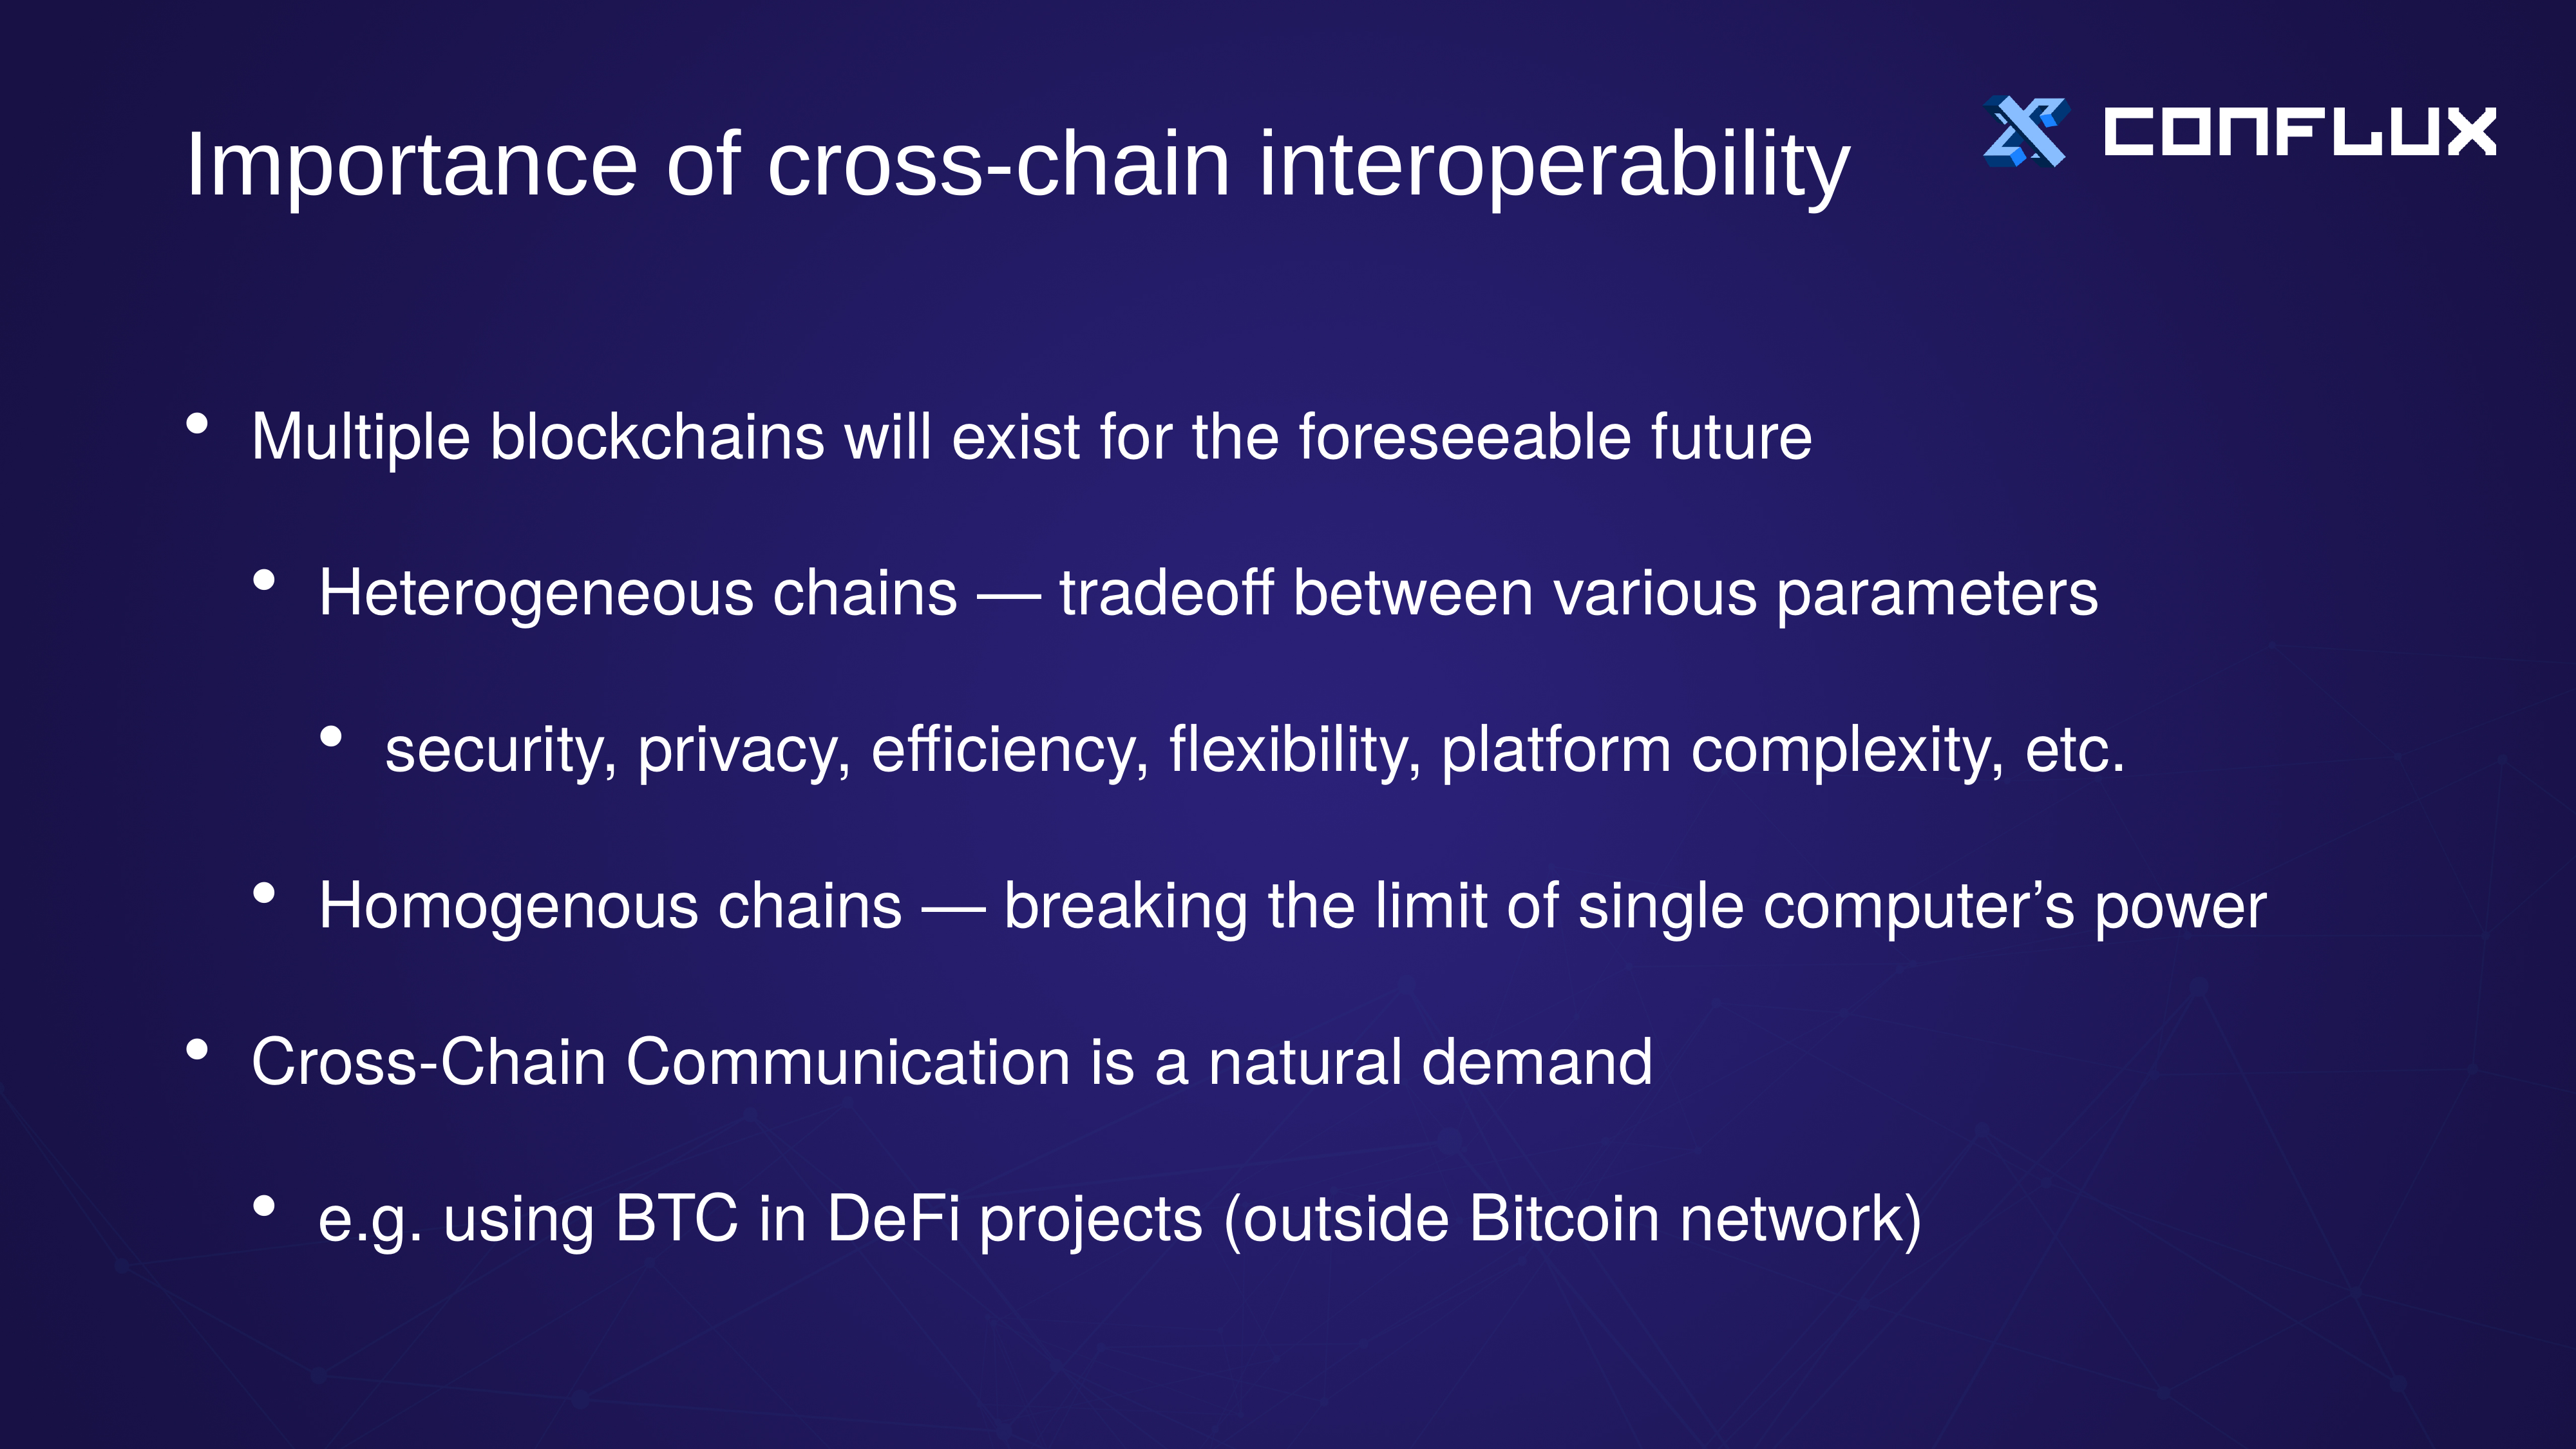

# Importance of cross-chain interoperability
Multiple blockchains will exist for the foreseeable future
Heterogeneous chains — tradeoff between various parameters
security, privacy, efficiency, flexibility, platform complexity, etc.
Homogenous chains — breaking the limit of single computer’s power
Cross-Chain Communication is a natural demand
e.g. using BTC in DeFi projects (outside Bitcoin network)